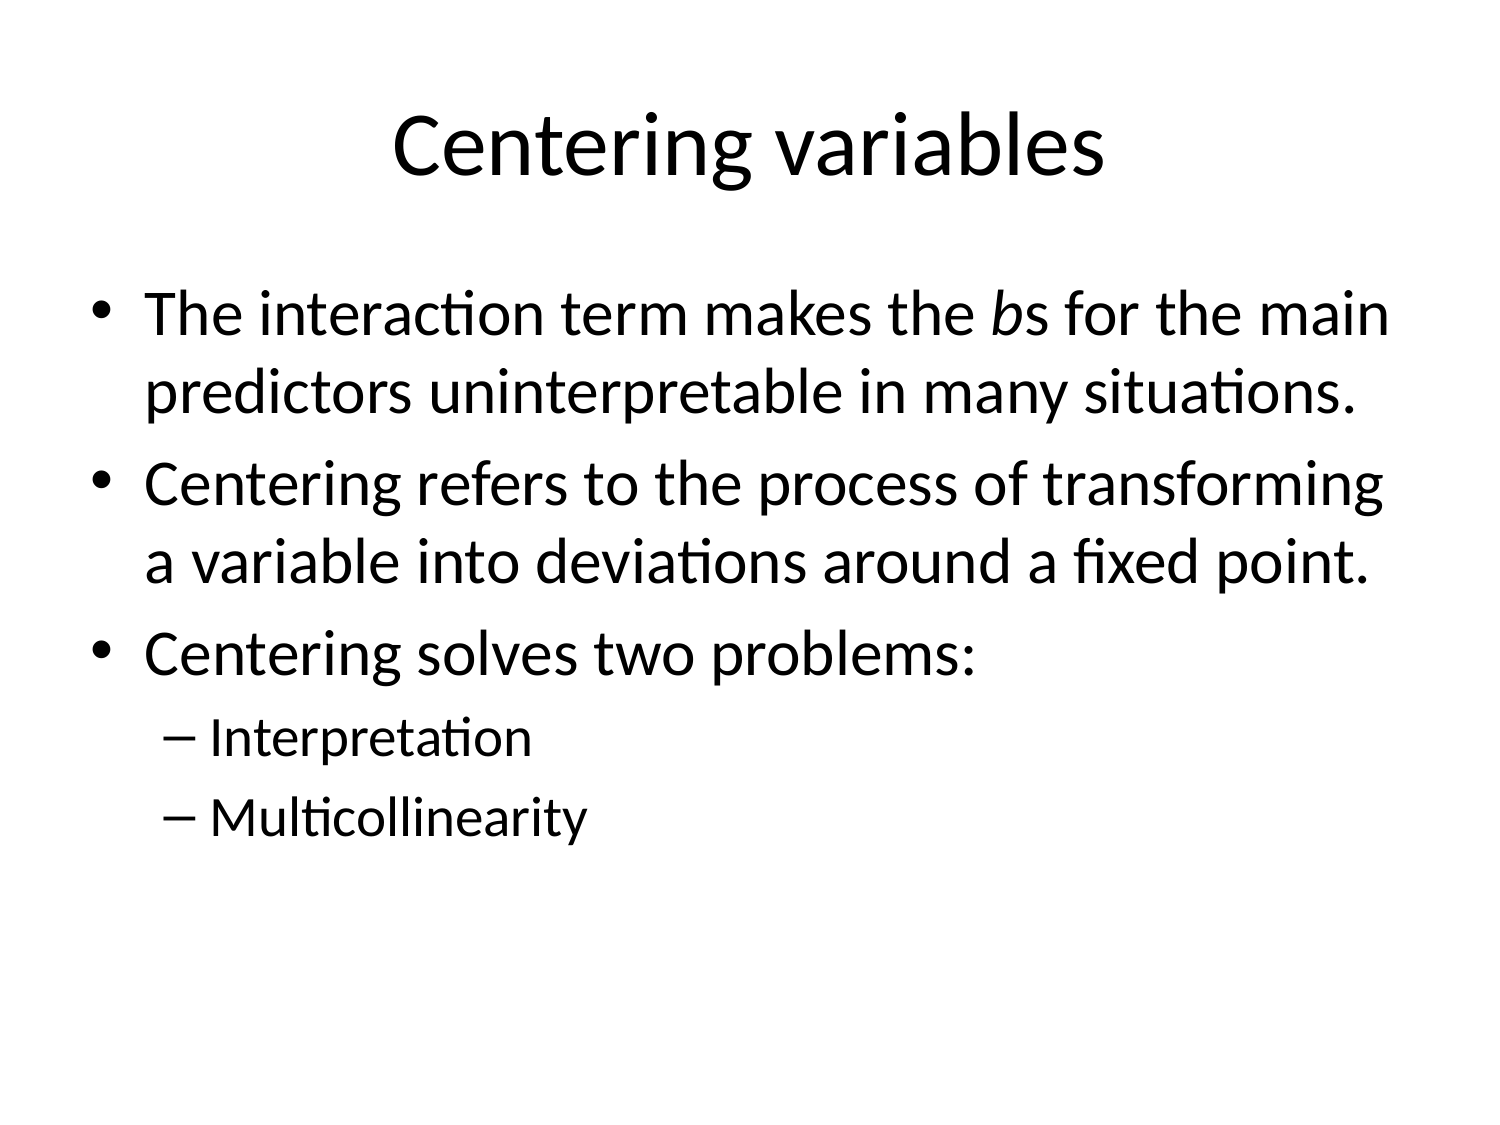

# Centering variables
The interaction term makes the bs for the main predictors uninterpretable in many situations.
Centering refers to the process of transforming a variable into deviations around a fixed point.
Centering solves two problems:
Interpretation
Multicollinearity